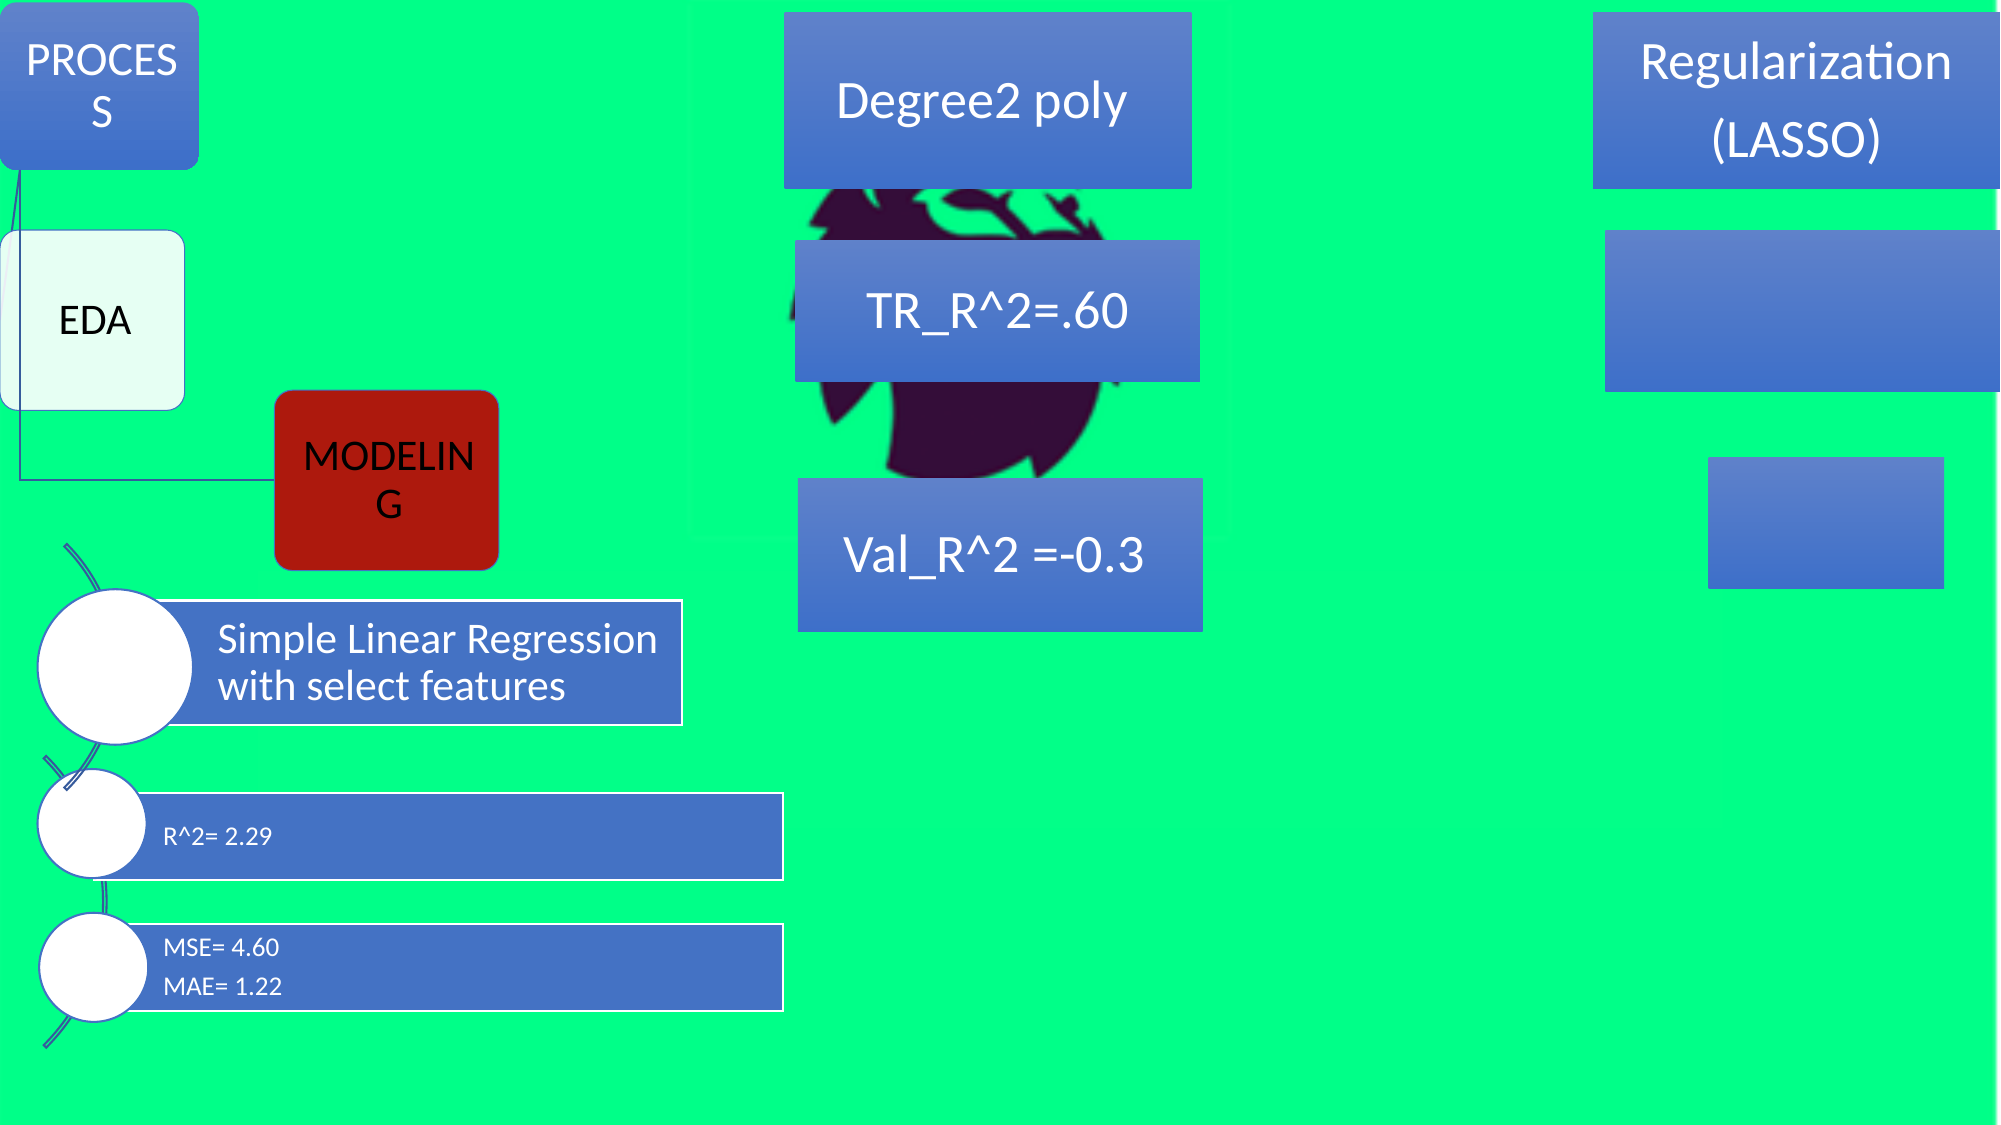

PROCESS
EDA
MODELING
Degree2 poly
TR_R^2=.60
Val_R^2 =-0.3

Regularization
(LASSO)

Simple Linear Regression with select features

.
R^2= 2.29
MSE= 4.60
MAE= 1.22